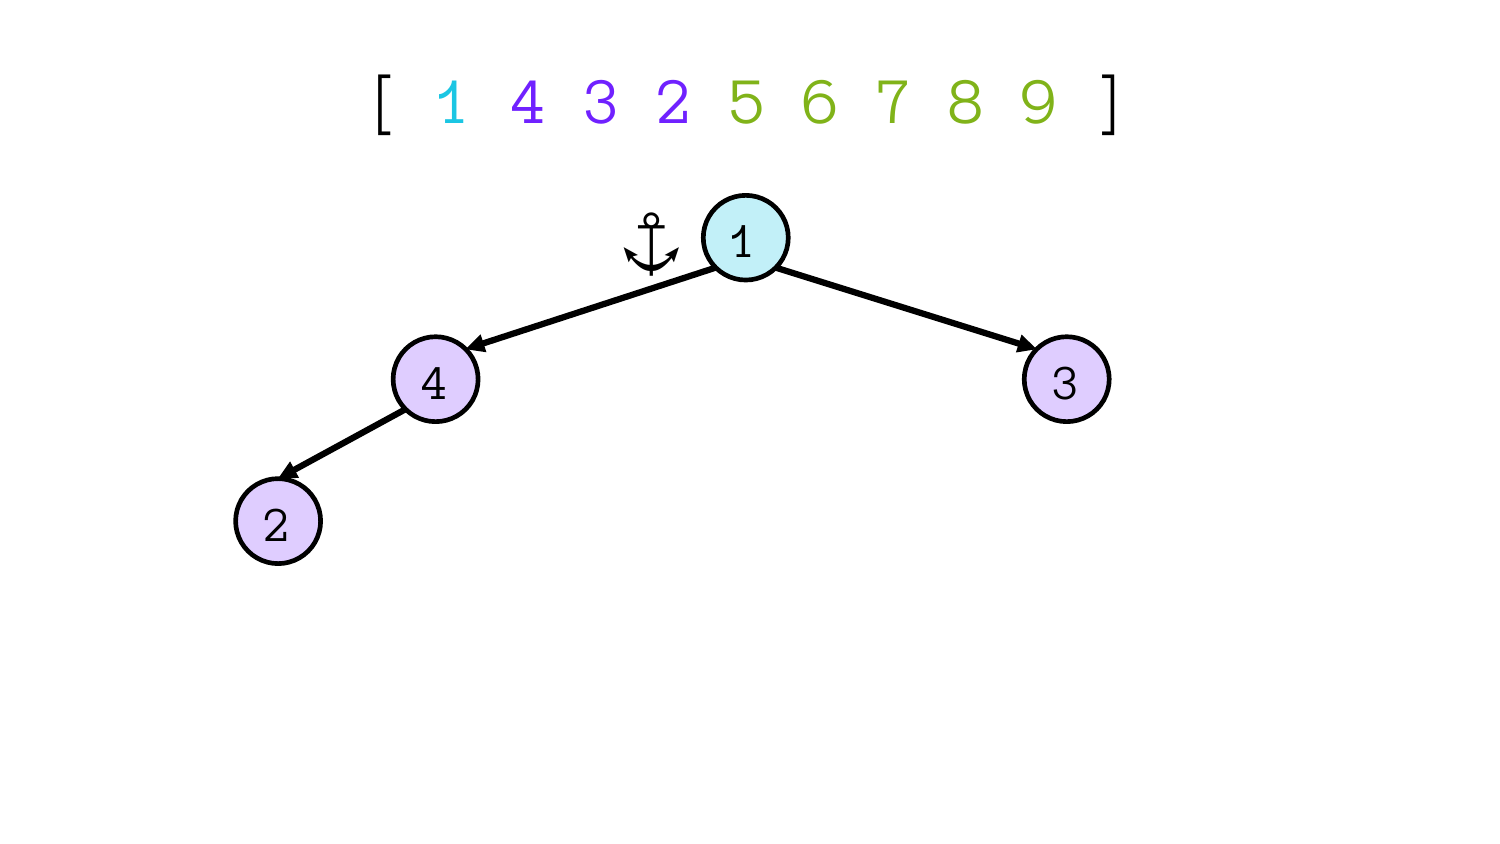

# [ 1 4 3 2 5 6 7 8 9 ]
⚓️
1
4
3
2